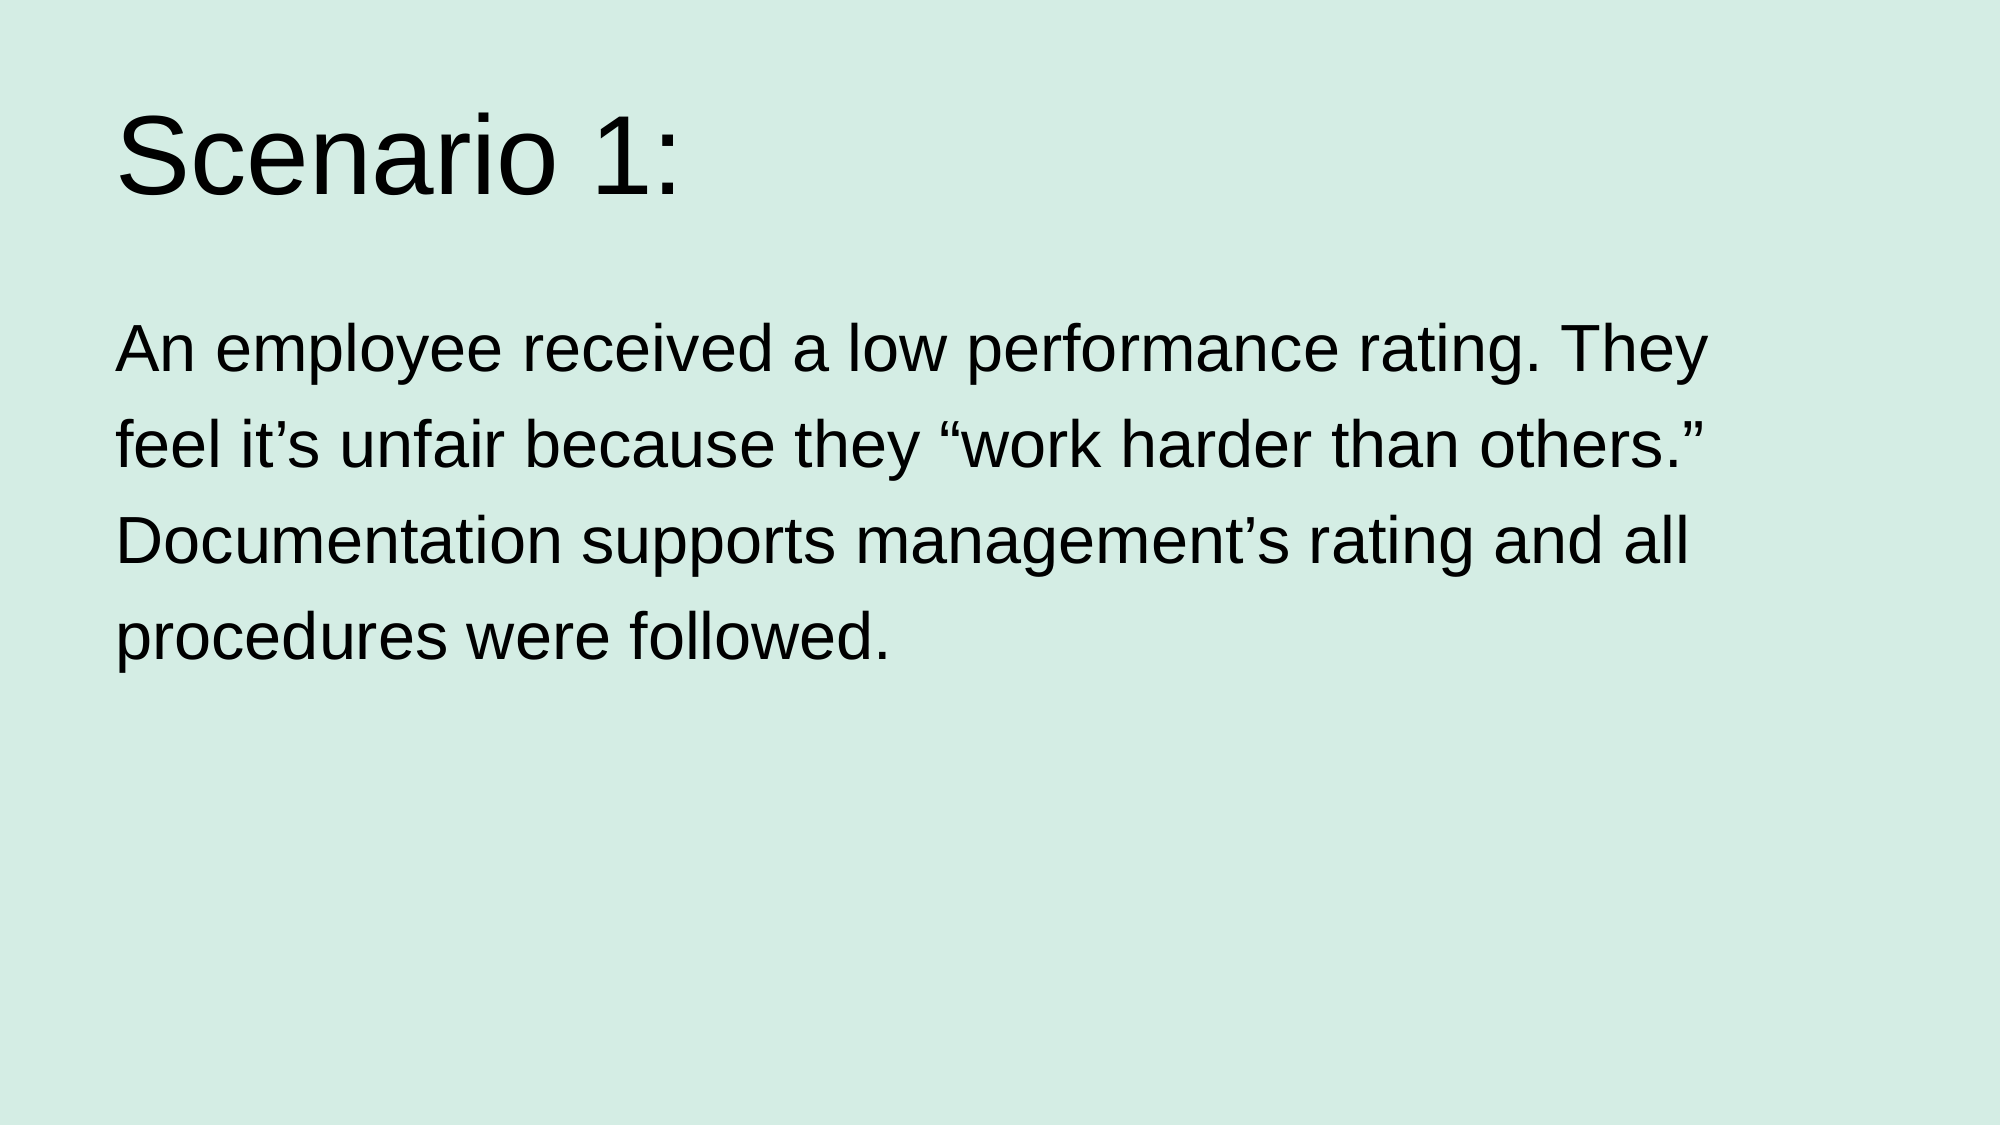

# Scenario 1:
An employee received a low performance rating. They feel it’s unfair because they “work harder than others.” Documentation supports management’s rating and all procedures were followed.